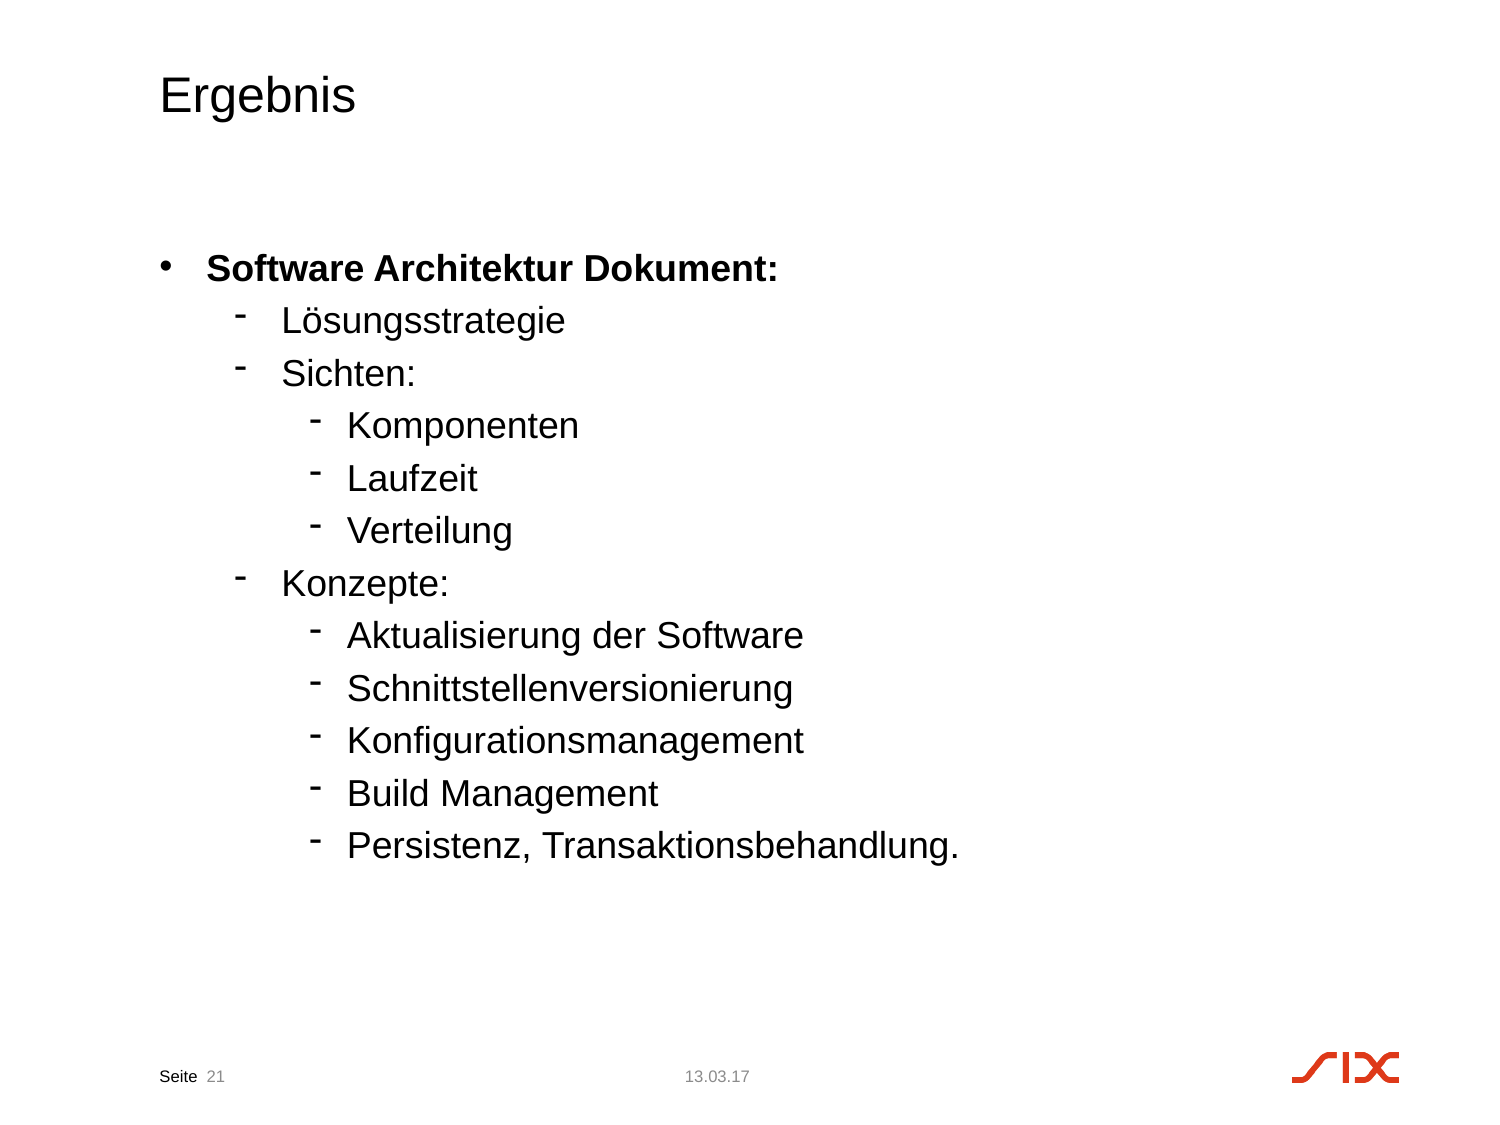

# Ergebnis
Software Architektur Dokument:
Lösungsstrategie
Sichten:
Komponenten
Laufzeit
Verteilung
Konzepte:
Aktualisierung der Software
Schnittstellenversionierung
Konfigurationsmanagement
Build Management
Persistenz, Transaktionsbehandlung.
21
13.03.17